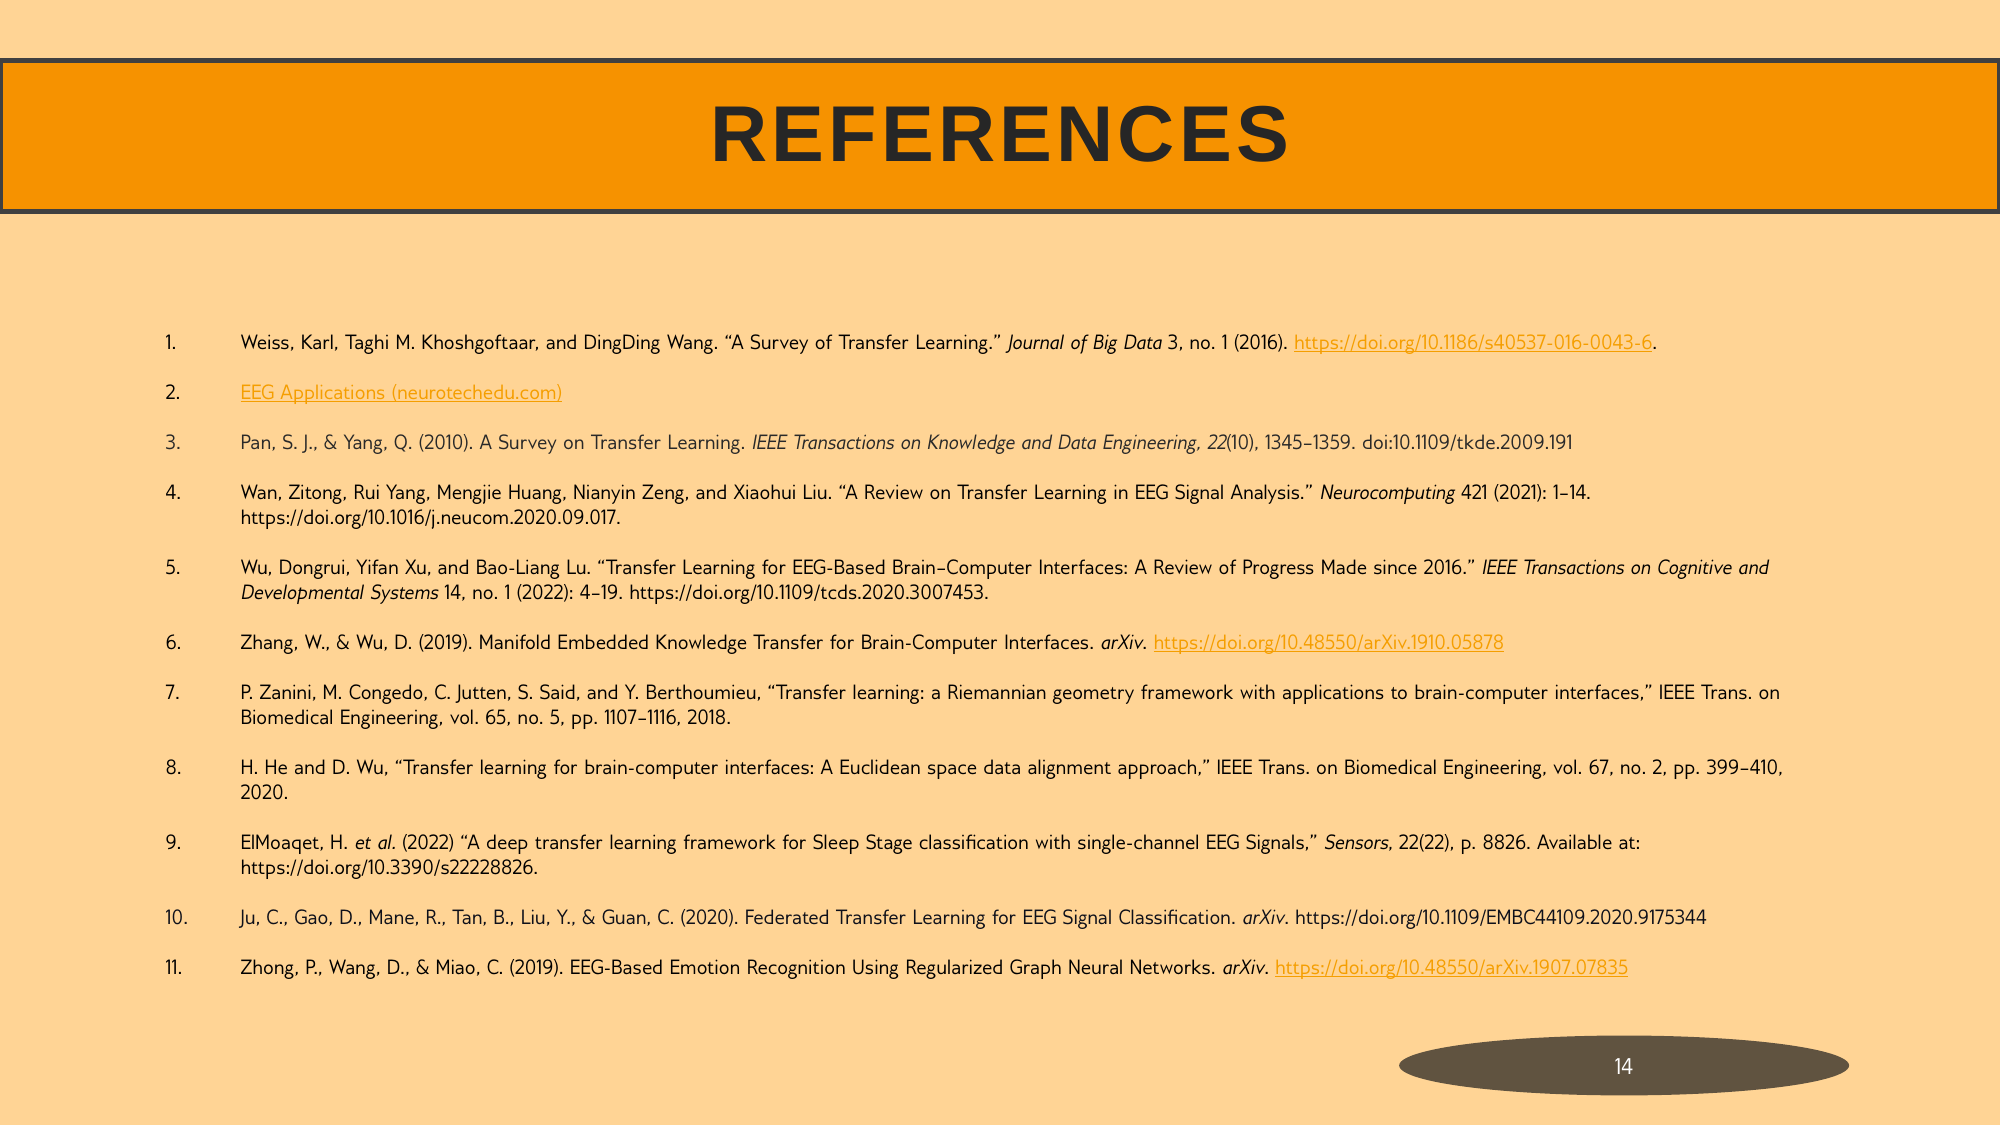

# references

Weiss, Karl, Taghi M. Khoshgoftaar, and DingDing Wang. “A Survey of Transfer Learning.” Journal of Big Data 3, no. 1 (2016). https://doi.org/10.1186/s40537-016-0043-6.

EEG Applications (neurotechedu.com)

Pan, S. J., & Yang, Q. (2010). A Survey on Transfer Learning. IEEE Transactions on Knowledge and Data Engineering, 22(10), 1345–1359. doi:10.1109/tkde.2009.191

Wan, Zitong, Rui Yang, Mengjie Huang, Nianyin Zeng, and Xiaohui Liu. “A Review on Transfer Learning in EEG Signal Analysis.” Neurocomputing 421 (2021): 1–14. https://doi.org/10.1016/j.neucom.2020.09.017.

Wu, Dongrui, Yifan Xu, and Bao-Liang Lu. “Transfer Learning for EEG-Based Brain–Computer Interfaces: A Review of Progress Made since 2016.” IEEE Transactions on Cognitive and Developmental Systems 14, no. 1 (2022): 4–19. https://doi.org/10.1109/tcds.2020.3007453.

Zhang, W., & Wu, D. (2019). Manifold Embedded Knowledge Transfer for Brain-Computer Interfaces. arXiv. https://doi.org/10.48550/arXiv.1910.05878

P. Zanini, M. Congedo, C. Jutten, S. Said, and Y. Berthoumieu, “Transfer learning: a Riemannian geometry framework with applications to brain-computer interfaces,” IEEE Trans. on Biomedical Engineering, vol. 65, no. 5, pp. 1107–1116, 2018.

H. He and D. Wu, “Transfer learning for brain-computer interfaces: A Euclidean space data alignment approach,” IEEE Trans. on Biomedical Engineering, vol. 67, no. 2, pp. 399–410, 2020.

ElMoaqet, H. et al. (2022) “A deep transfer learning framework for Sleep Stage classification with single-channel EEG Signals,” Sensors, 22(22), p. 8826. Available at: https://doi.org/10.3390/s22228826.

Ju, C., Gao, D., Mane, R., Tan, B., Liu, Y., & Guan, C. (2020). Federated Transfer Learning for EEG Signal Classification. arXiv. https://doi.org/10.1109/EMBC44109.2020.9175344

Zhong, P., Wang, D., & Miao, C. (2019). EEG-Based Emotion Recognition Using Regularized Graph Neural Networks. arXiv. https://doi.org/10.48550/arXiv.1907.07835

14